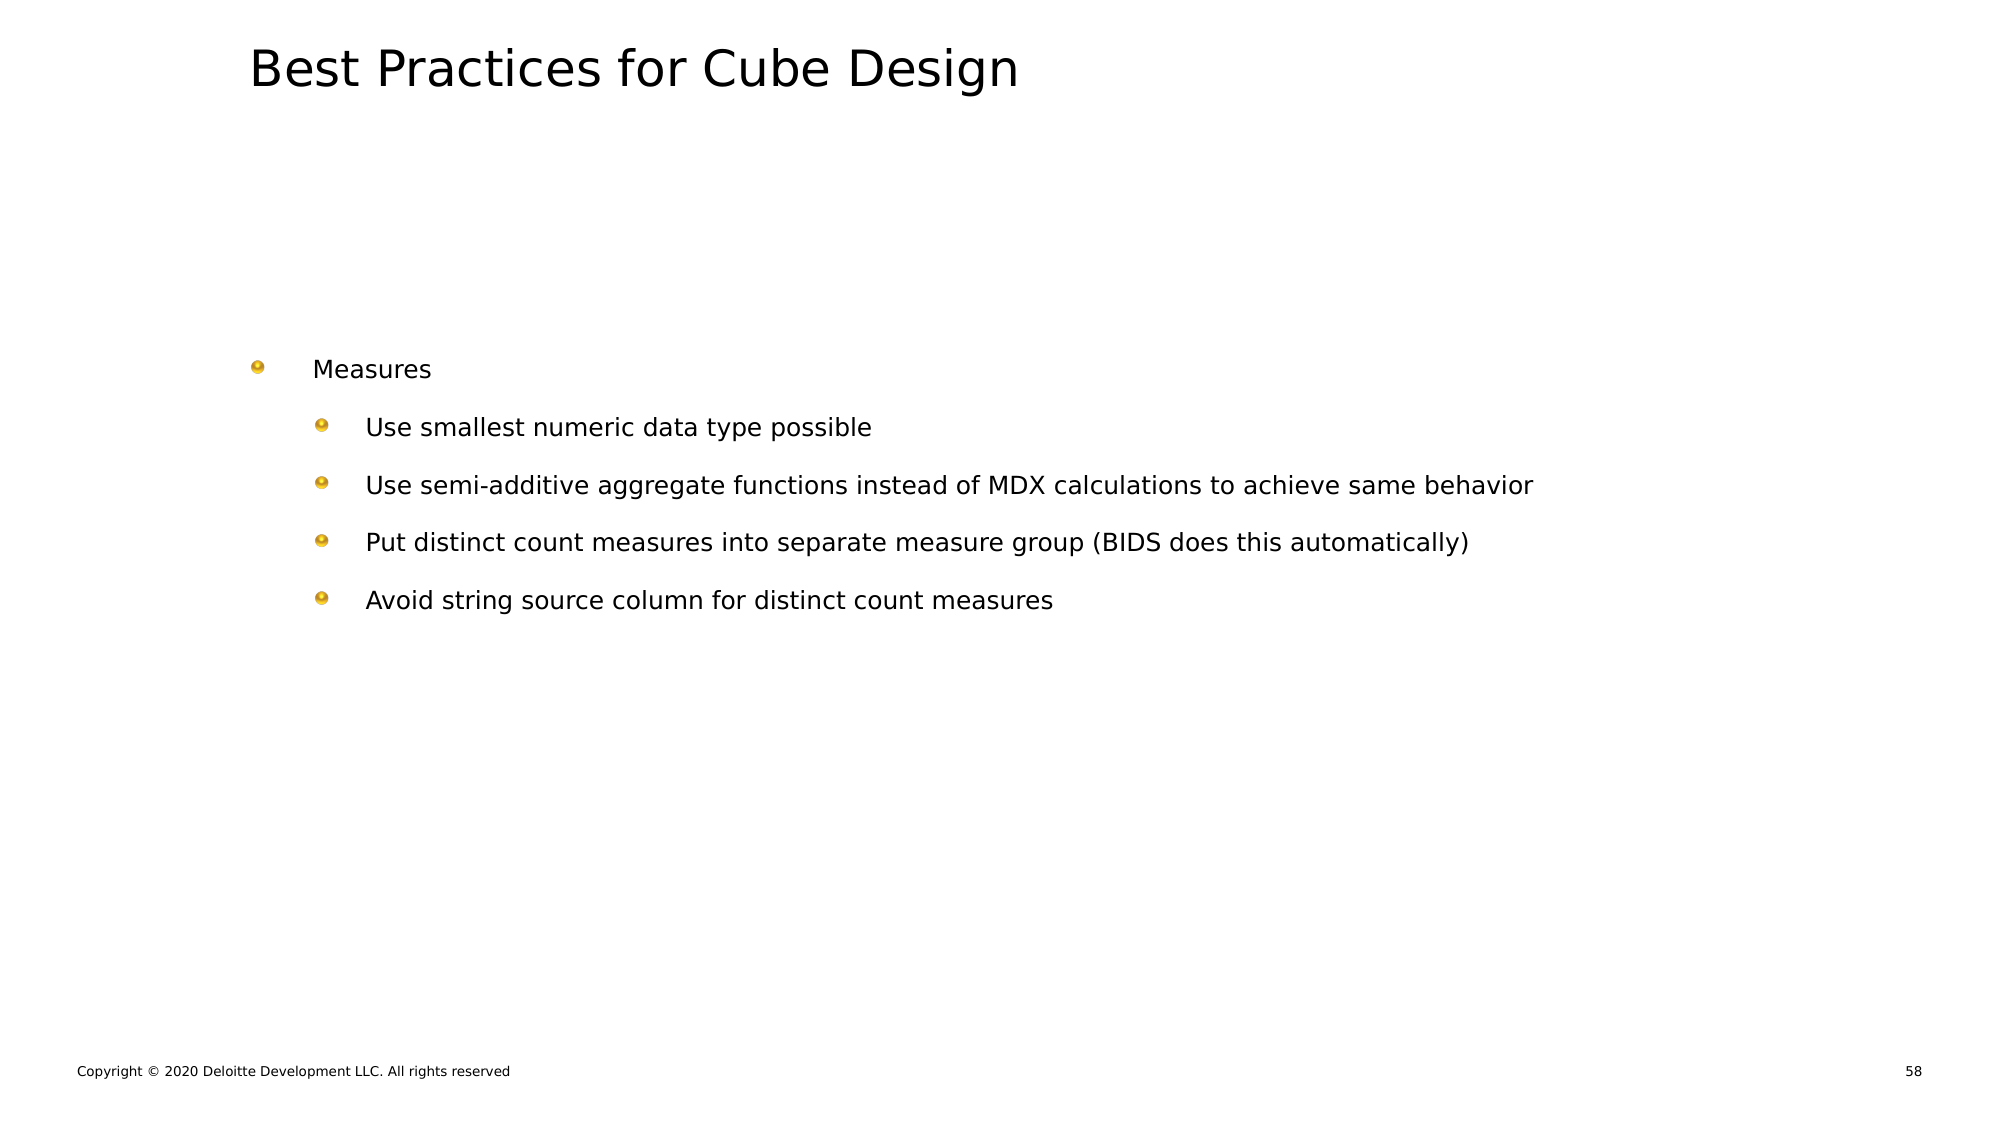

Best Practices for Cube Design
Measures
Use smallest numeric data type possible
Use semi-additive aggregate functions instead of MDX calculations to achieve same behavior
Put distinct count measures into separate measure group (BIDS does this automatically)
Avoid string source column for distinct count measures